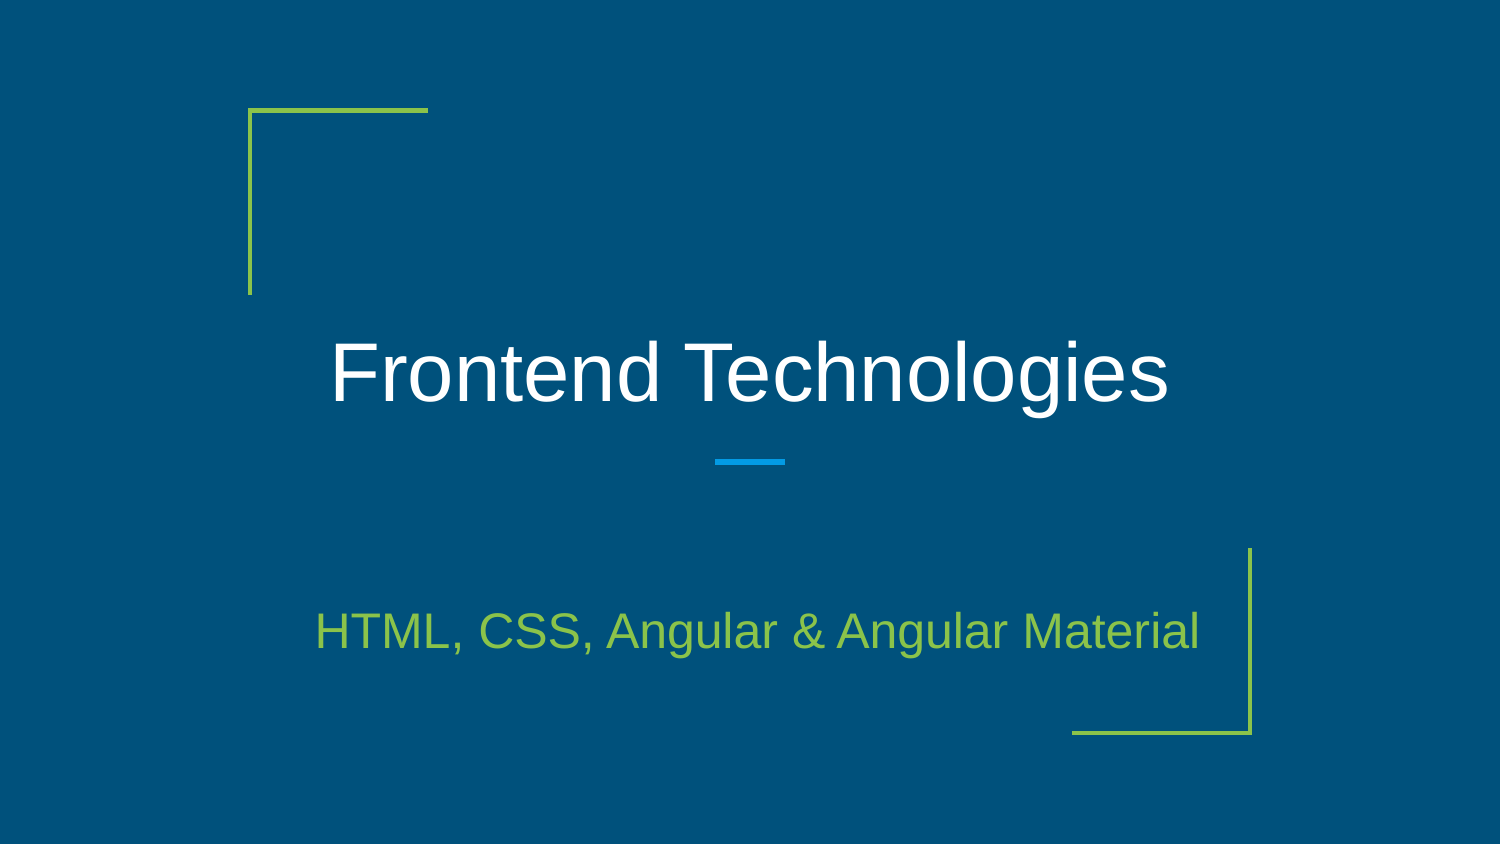

# Frontend Technologies
HTML, CSS, Angular & Angular Material